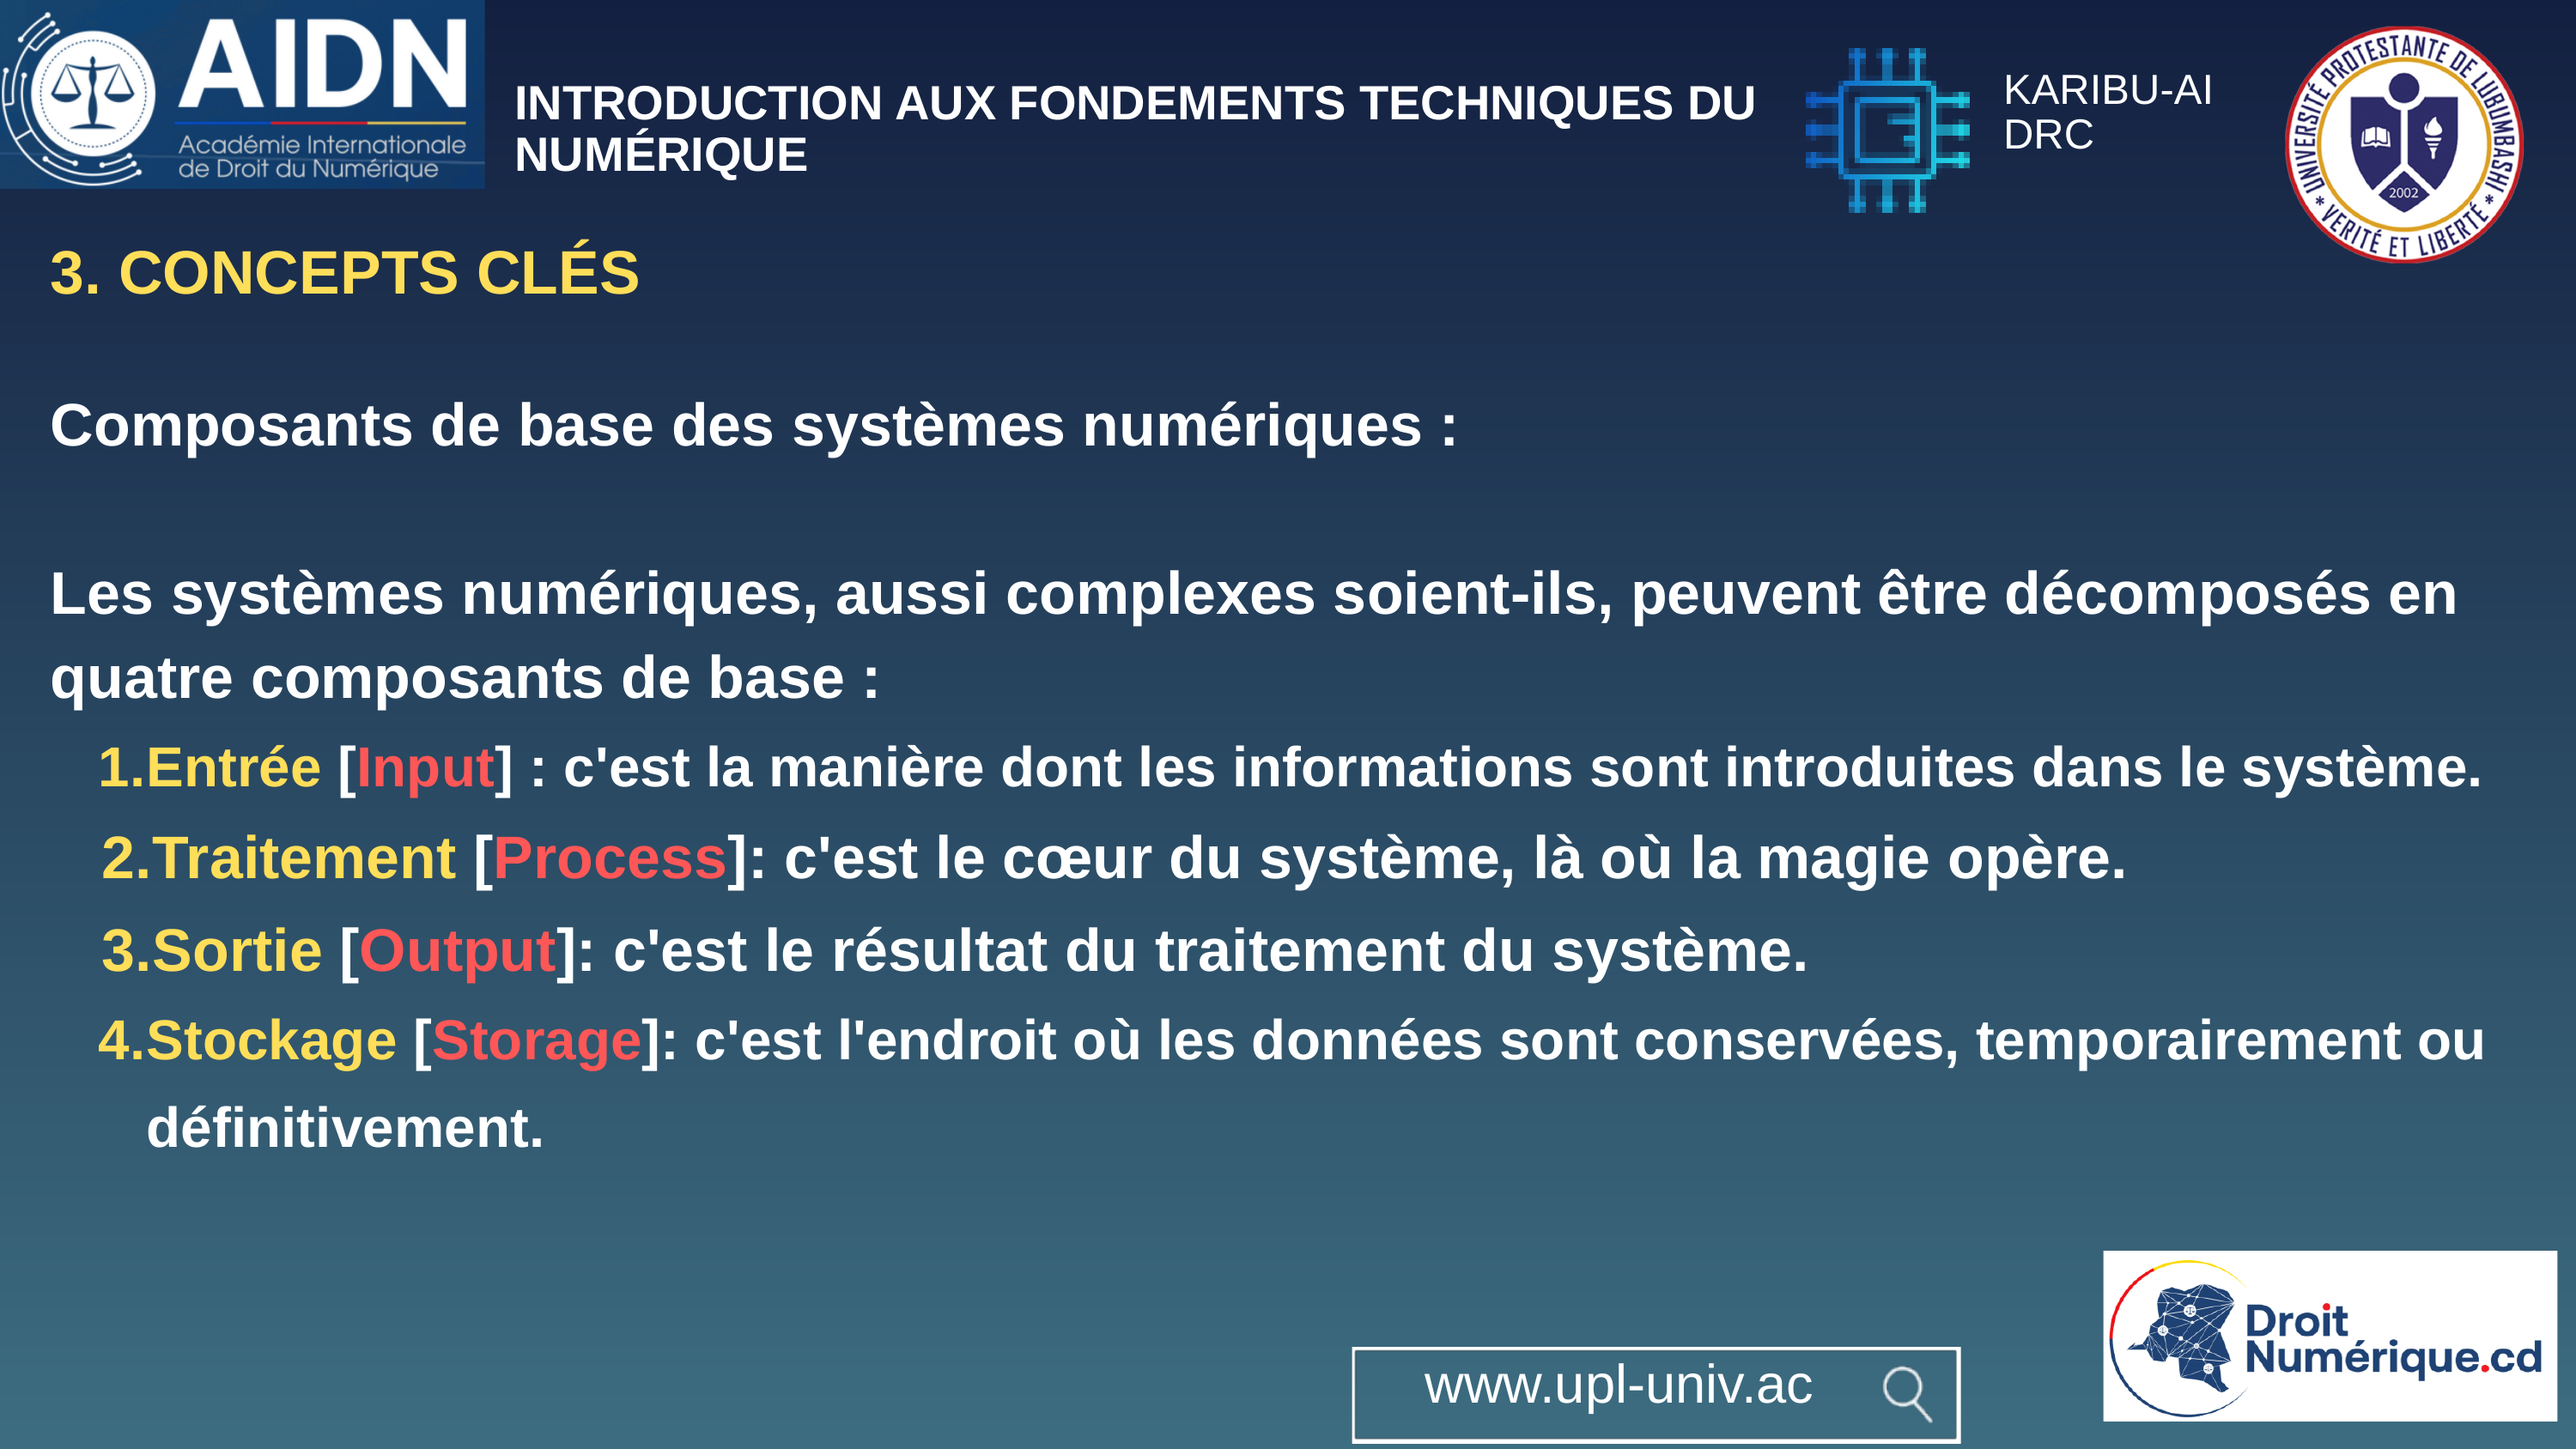

KARIBU-AI
DRC
INTRODUCTION AUX FONDEMENTS TECHNIQUES DU NUMÉRIQUE

Composants de base des systèmes numériques :

Les systèmes numériques, aussi complexes soient-ils, peuvent être décomposés en quatre composants de base :
Entrée [Input] : c'est la manière dont les informations sont introduites dans le système.
Traitement [Process]: c'est le cœur du système, là où la magie opère.
Sortie [Output]: c'est le résultat du traitement du système.
Stockage [Storage]: c'est l'endroit où les données sont conservées, temporairement ou définitivement.

3. CONCEPTS CLÉS

www.upl-univ.ac